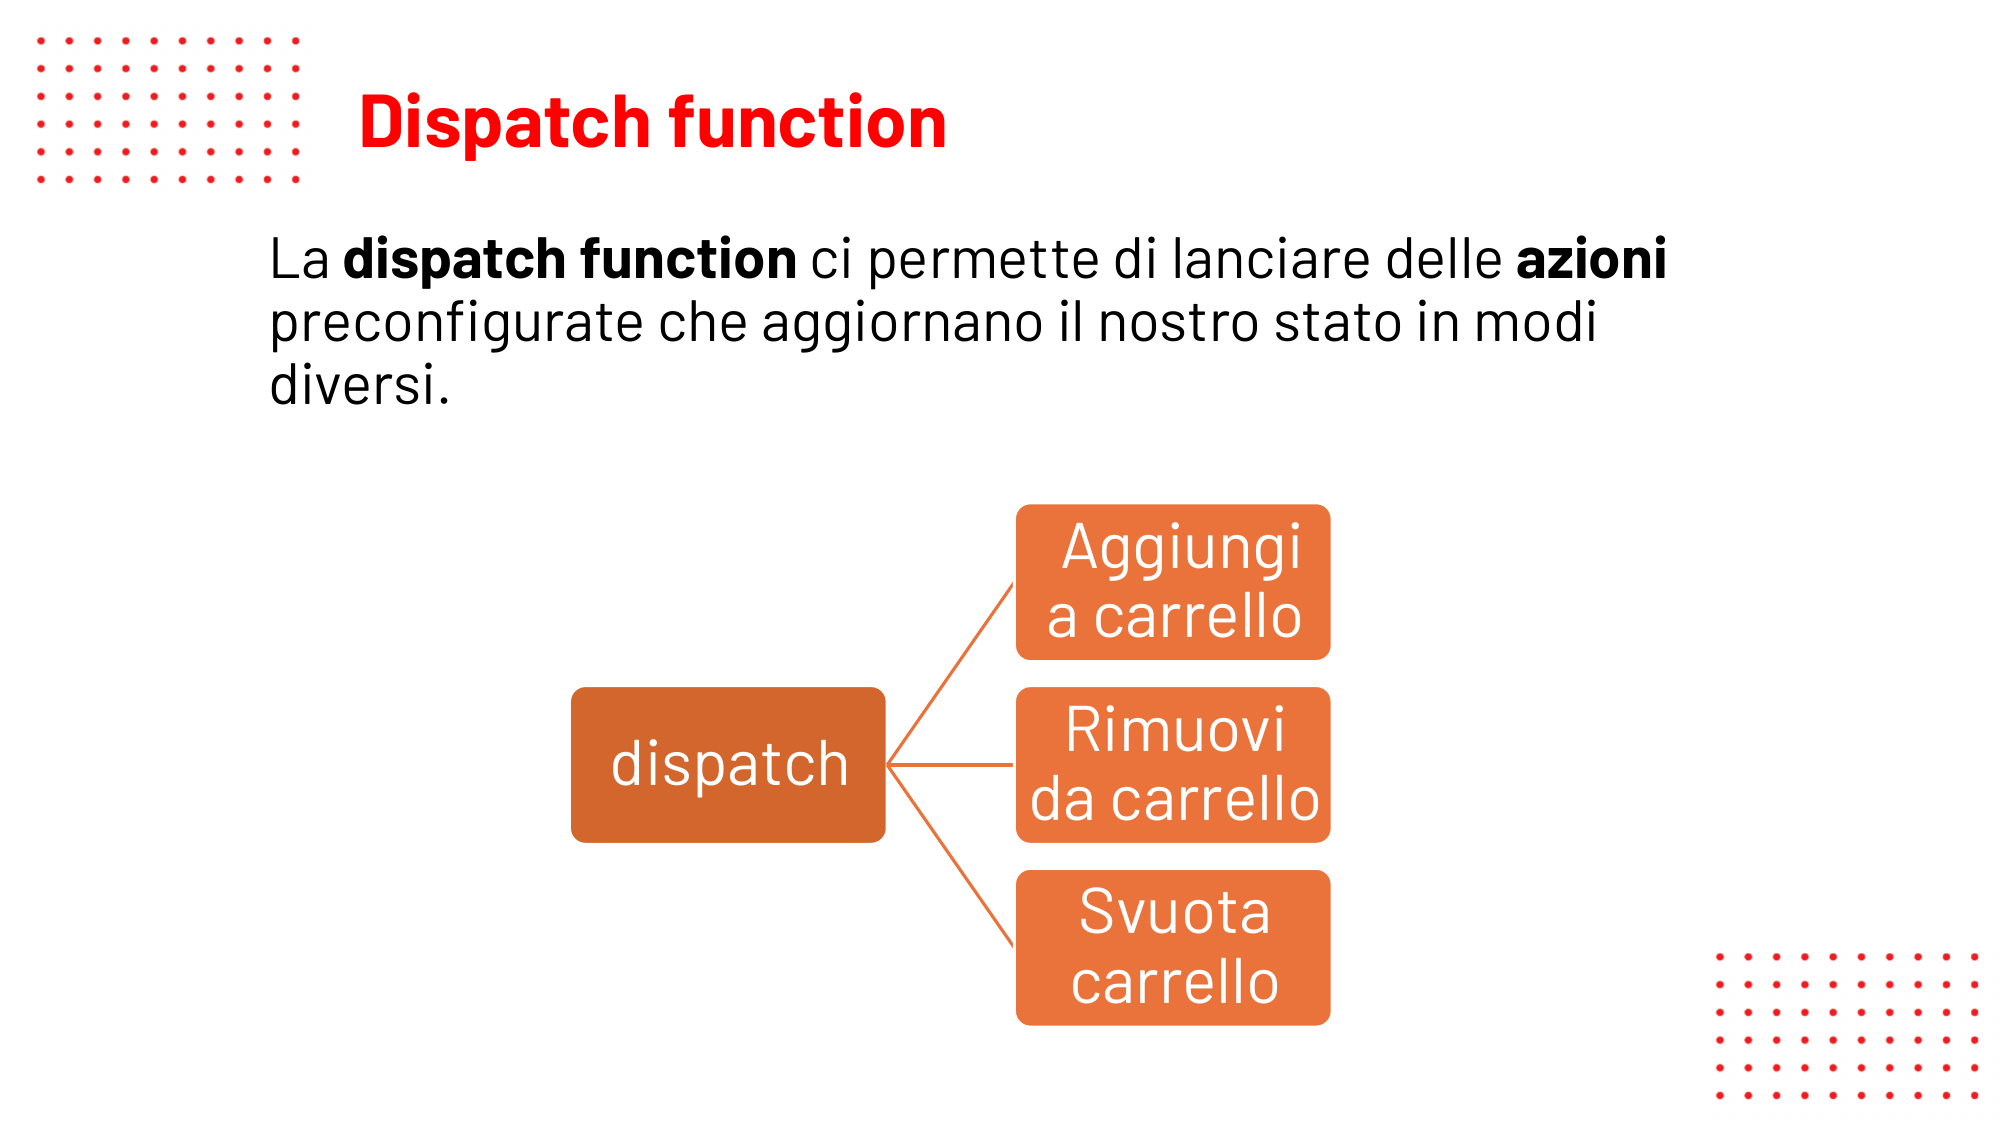

Dispatch function
La dispatch function ci permette di lanciare delle azioni preconfigurate che aggiornano il nostro stato in modi diversi.

dispatch

 Aggiungi a carrello

Rimuovi da carrello

Svuota carrello